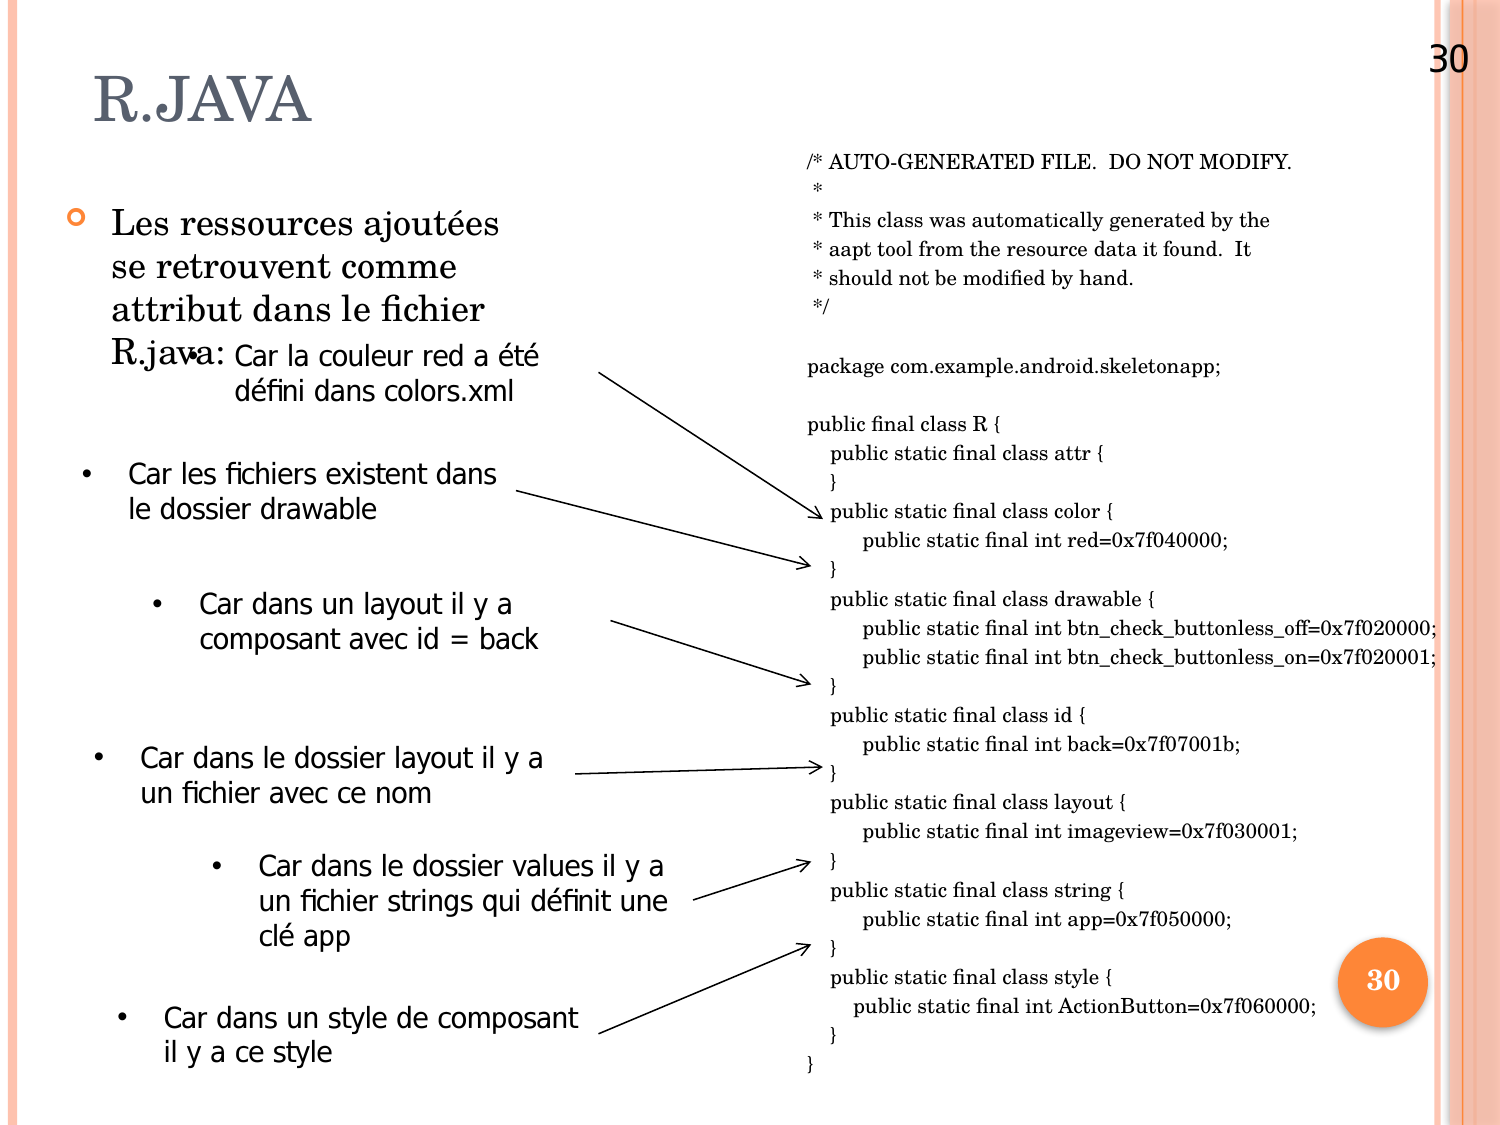

# R.java
30
/* AUTO-GENERATED FILE.  DO NOT MODIFY.
 *
 * This class was automatically generated by the
 * aapt tool from the resource data it found.  It
 * should not be modified by hand.
 */

package com.example.android.skeletonapp;

public final class R {
    public static final class attr {
    }
    public static final class color {
	public static final int red=0x7f040000;
    }
    public static final class drawable {
	public static final int btn_check_buttonless_off=0x7f020000;
	public static final int btn_check_buttonless_on=0x7f020001;
    }
    public static final class id {
	public static final int back=0x7f07001b;
    }
    public static final class layout {
	public static final int imageview=0x7f030001;
    }
    public static final class string {
	public static final int app=0x7f050000;
    }
    public static final class style {
        public static final int ActionButton=0x7f060000;
    }
}

Les ressources ajoutées se retrouvent comme attribut dans le fichier R.java:

Car la couleur red a été défini dans colors.xml
Car les fichiers existent dans le dossier drawable
Car dans un layout il y a composant avec id = back
Car dans le dossier layout il y a un fichier avec ce nom
Car dans le dossier values il y a un fichier strings qui définit une clé app
30
Car dans un style de composant il y a ce style